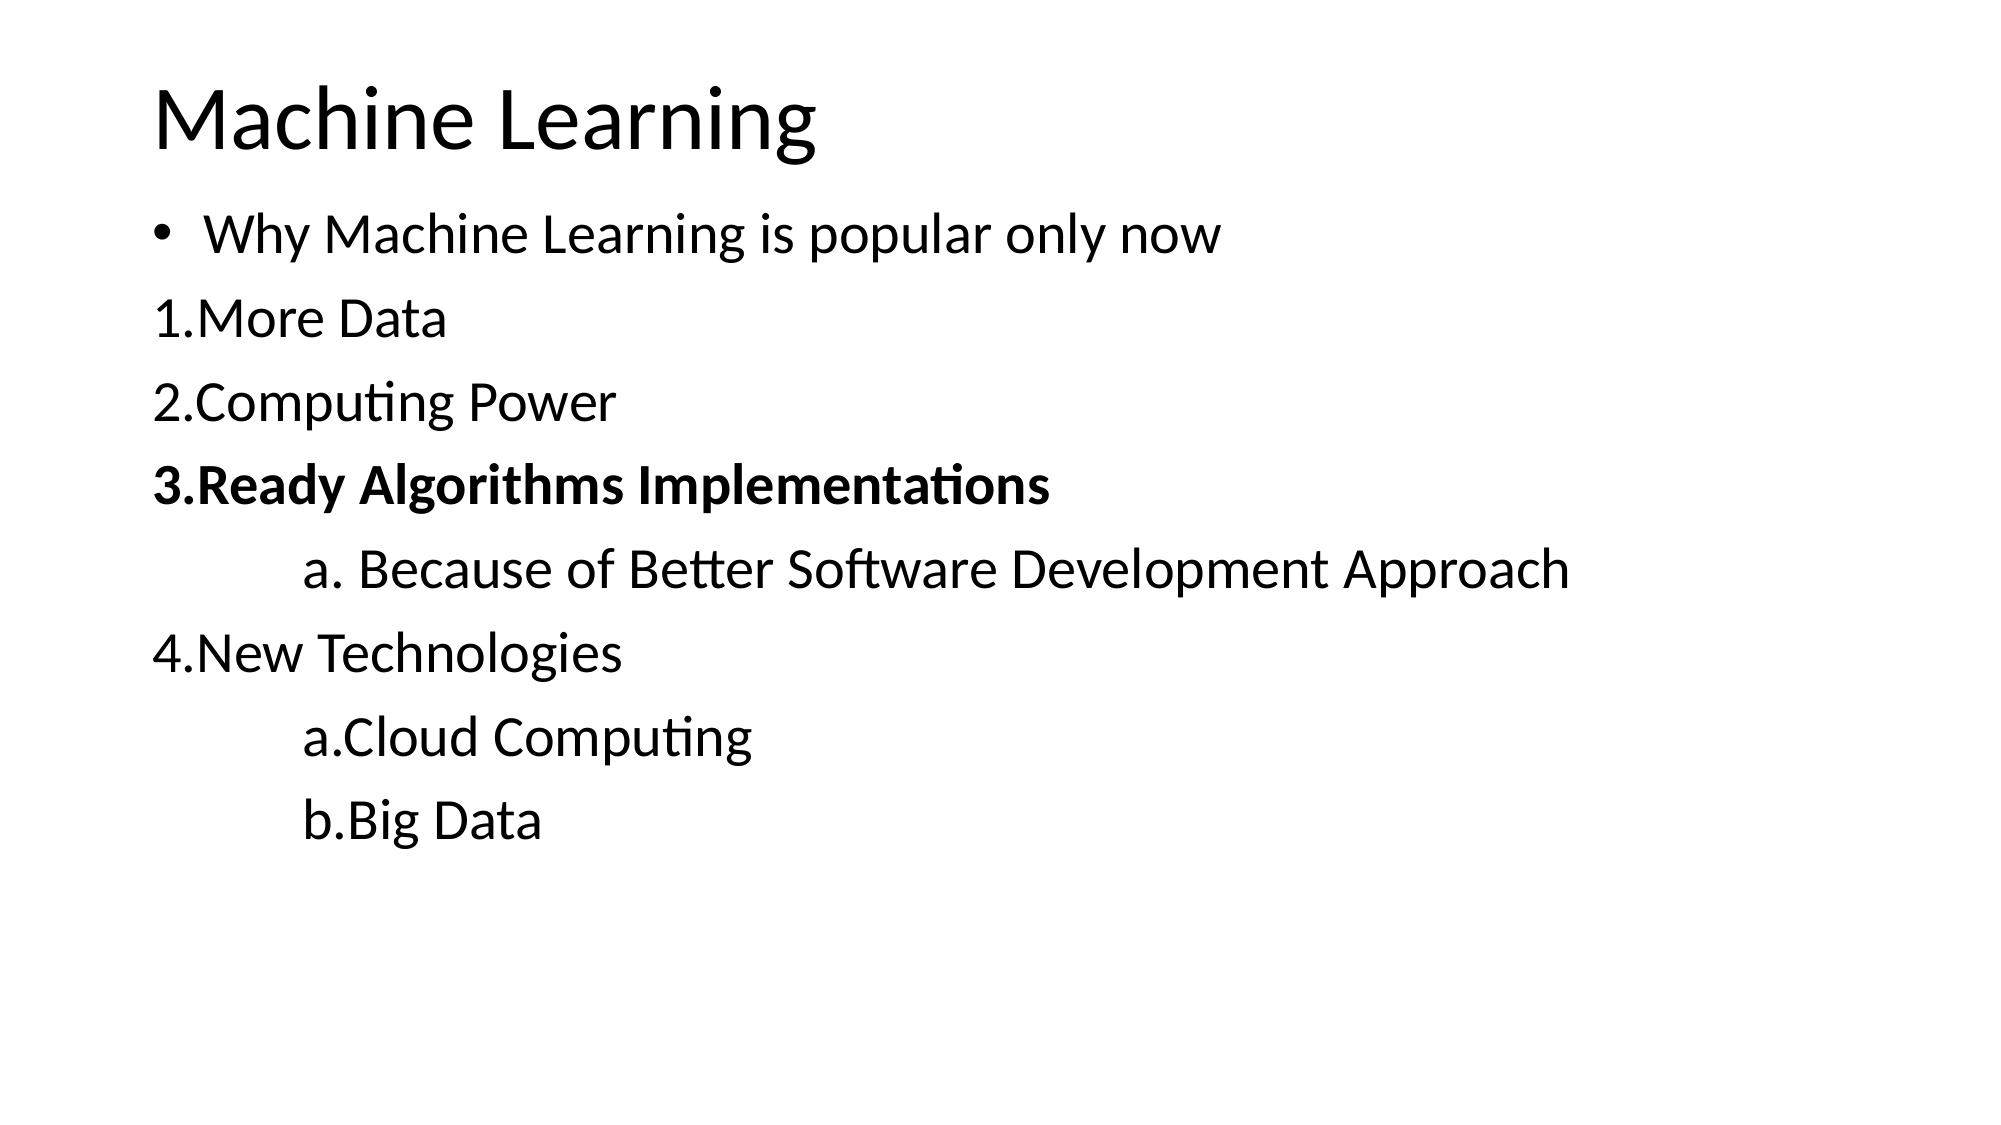

# Machine Learning
 Why Machine Learning is popular only now
1.More Data
2.Computing Power
3.Ready Algorithms Implementations
	a. Because of Better Software Development Approach
4.New Technologies
	a.Cloud Computing
	b.Big Data